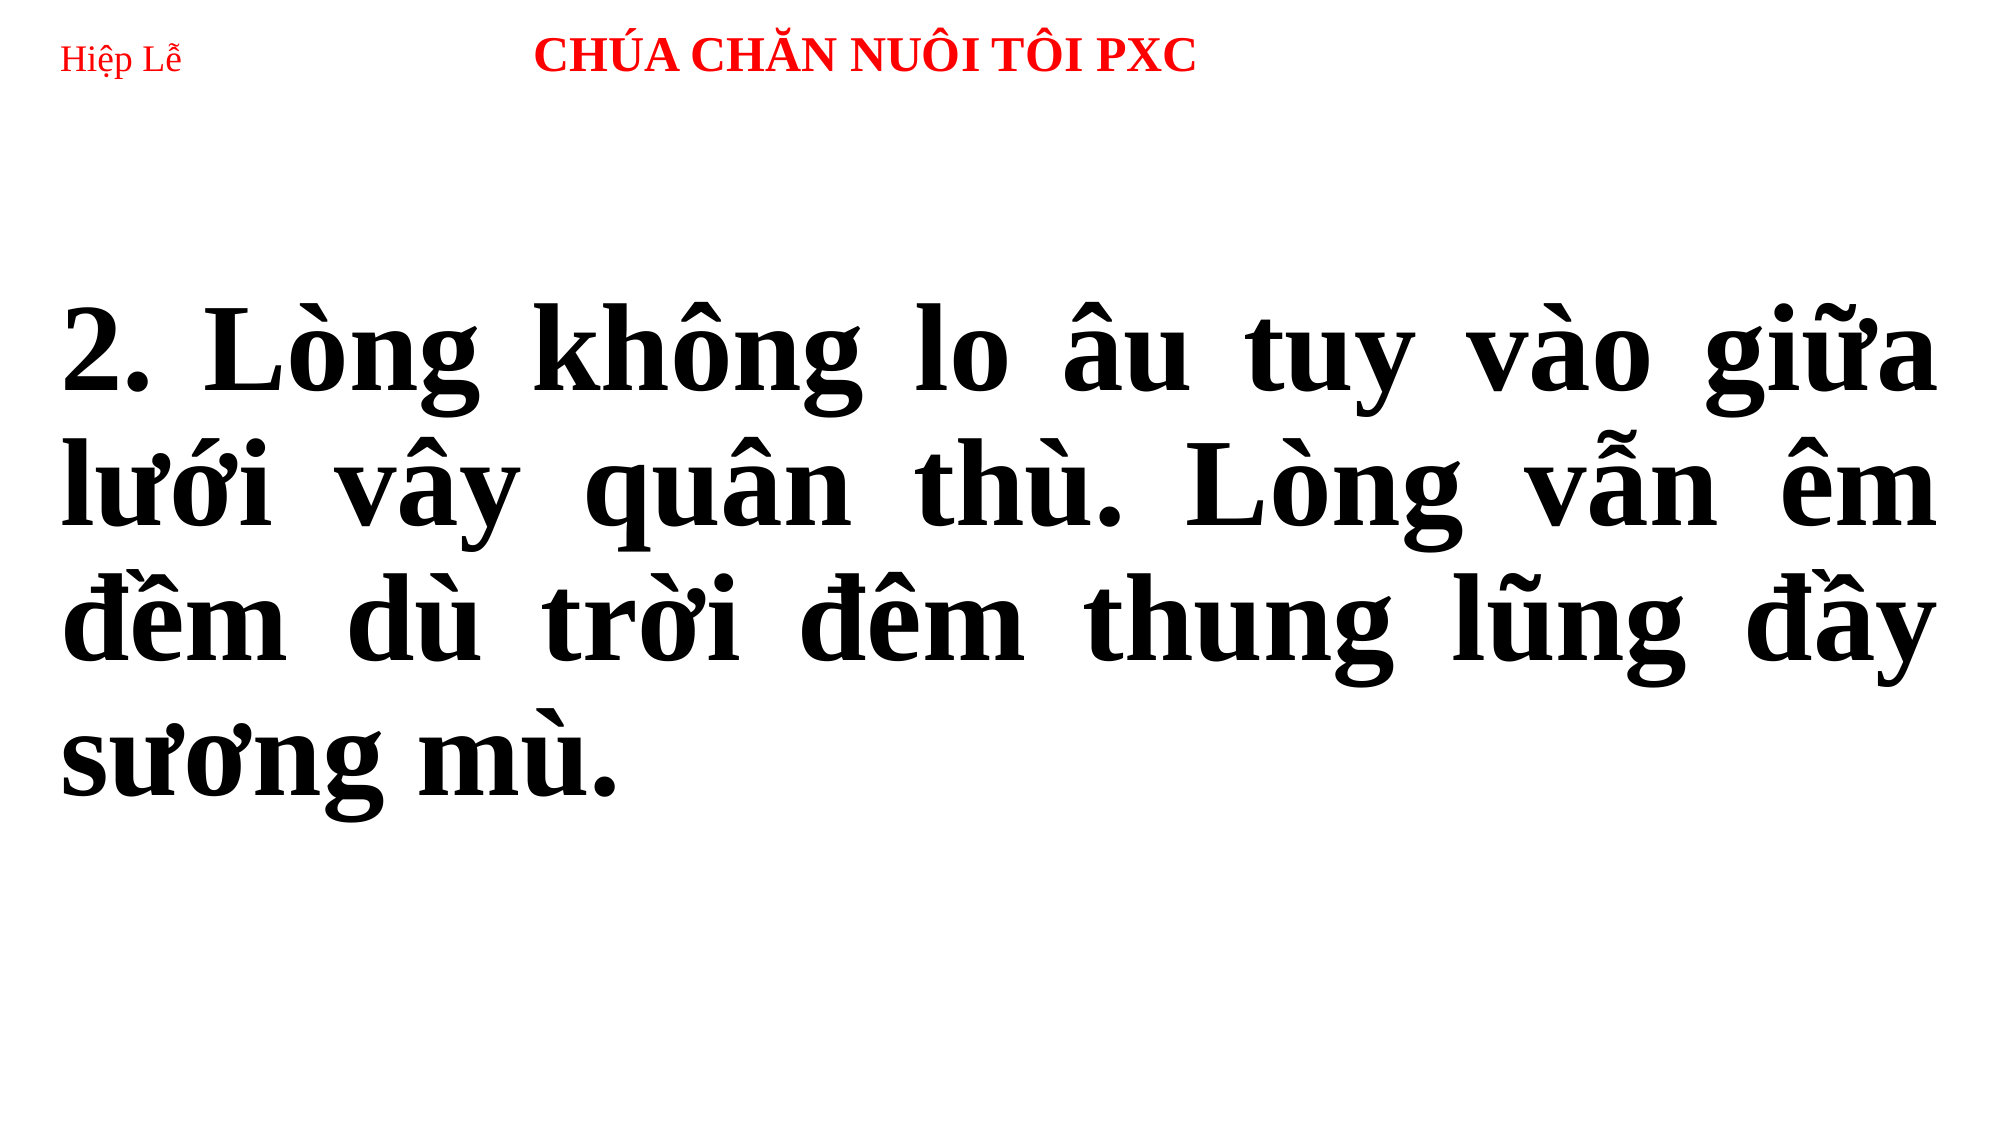

# Hiệp Lễ                                     CHÚA CHĂN NUÔI TÔI PXC
2. Lòng không lo âu tuy vào giữa lưới vây quân thù. Lòng vẫn êm đềm dù trời đêm thung lũng đầy sương mù.